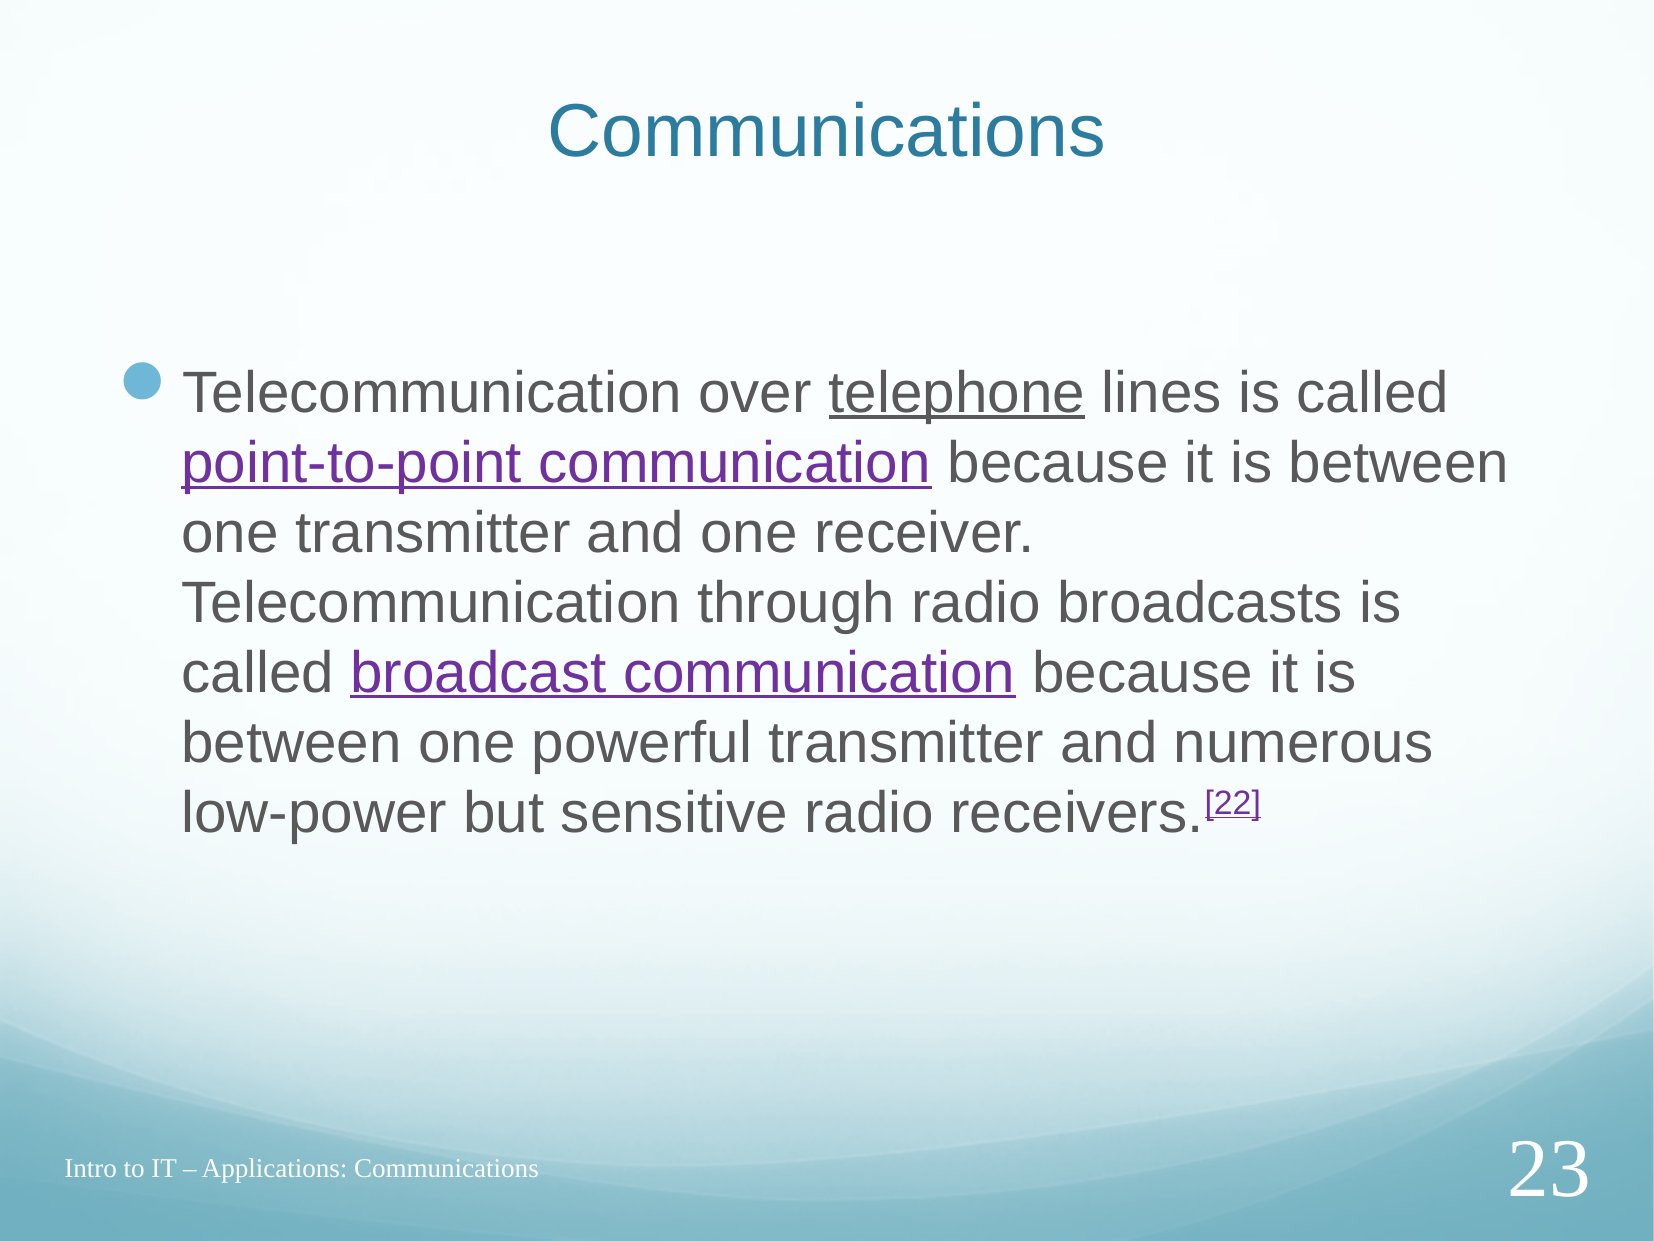

# Communications

Telecommunication over telephone lines is called point-to-point communication because it is between one transmitter and one receiver. Telecommunication through radio broadcasts is called broadcast communication because it is between one powerful transmitter and numerous low-power but sensitive radio receivers.[22]
Intro to IT – Applications: Communications
23